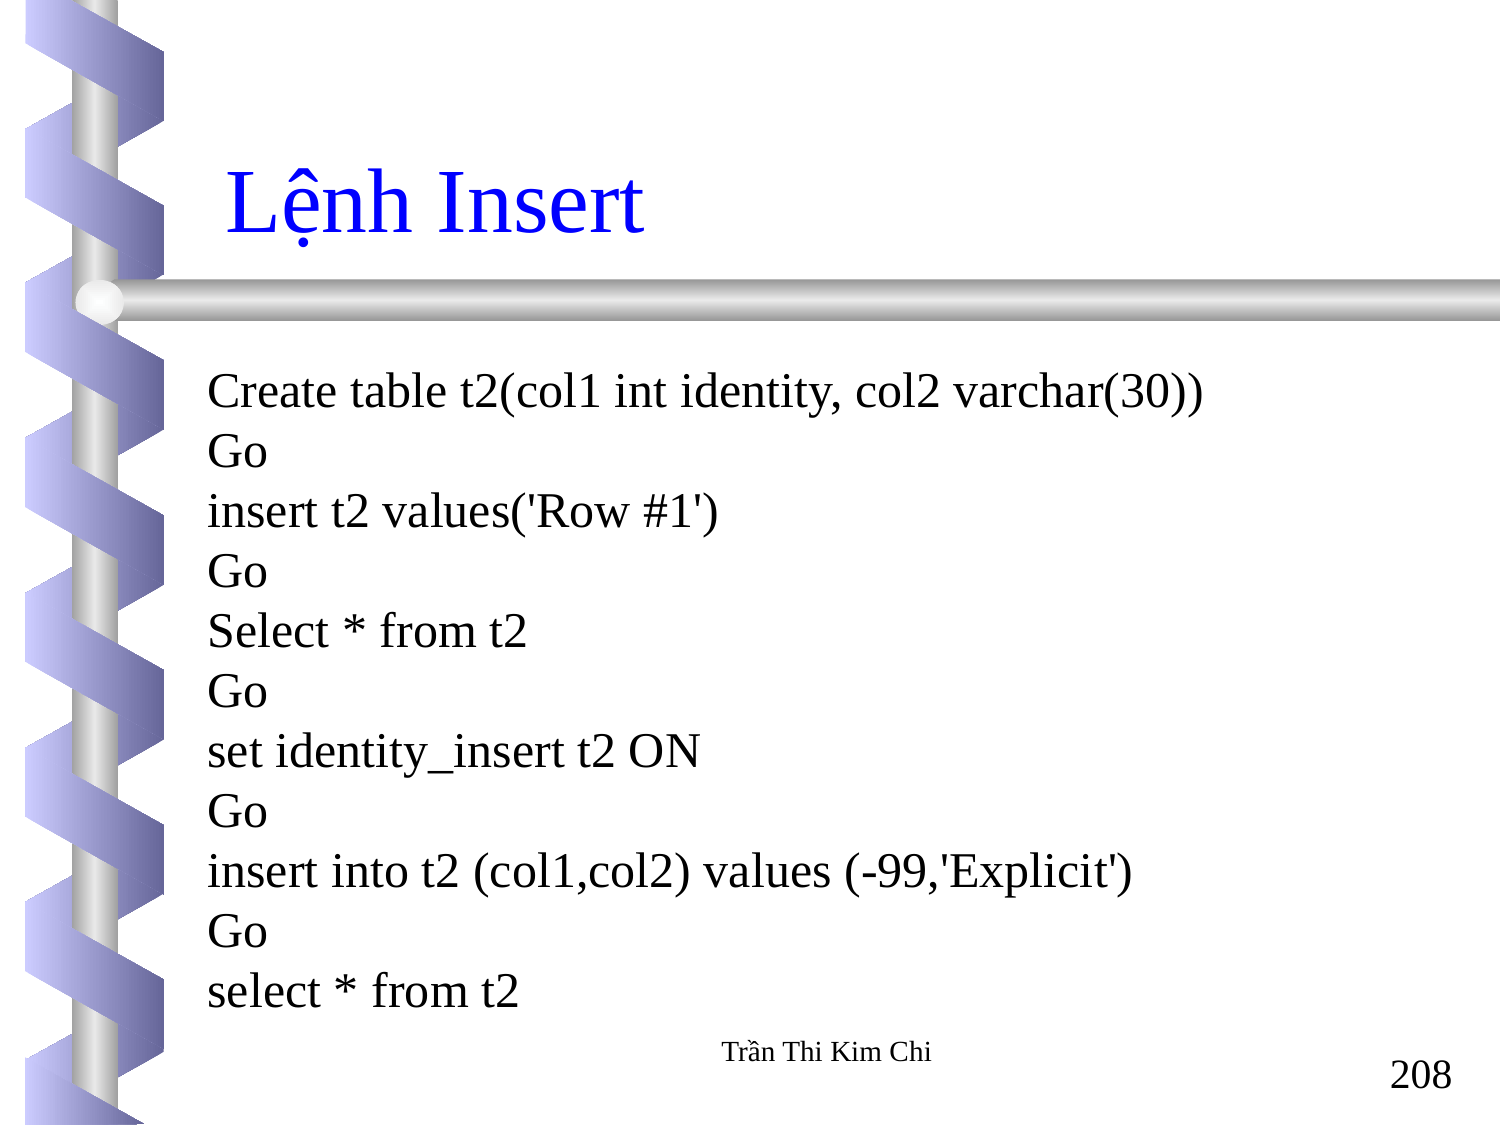

# Lệnh Insert
Create table t2(col1 int identity, col2 varchar(30))
Go
insert t2 values('Row #1')
Go
Select * from t2
Go
set identity_insert t2 ON
Go
insert into t2 (col1,col2) values (-99,'Explicit')
Go
select * from t2

Trần Thi Kim Chi